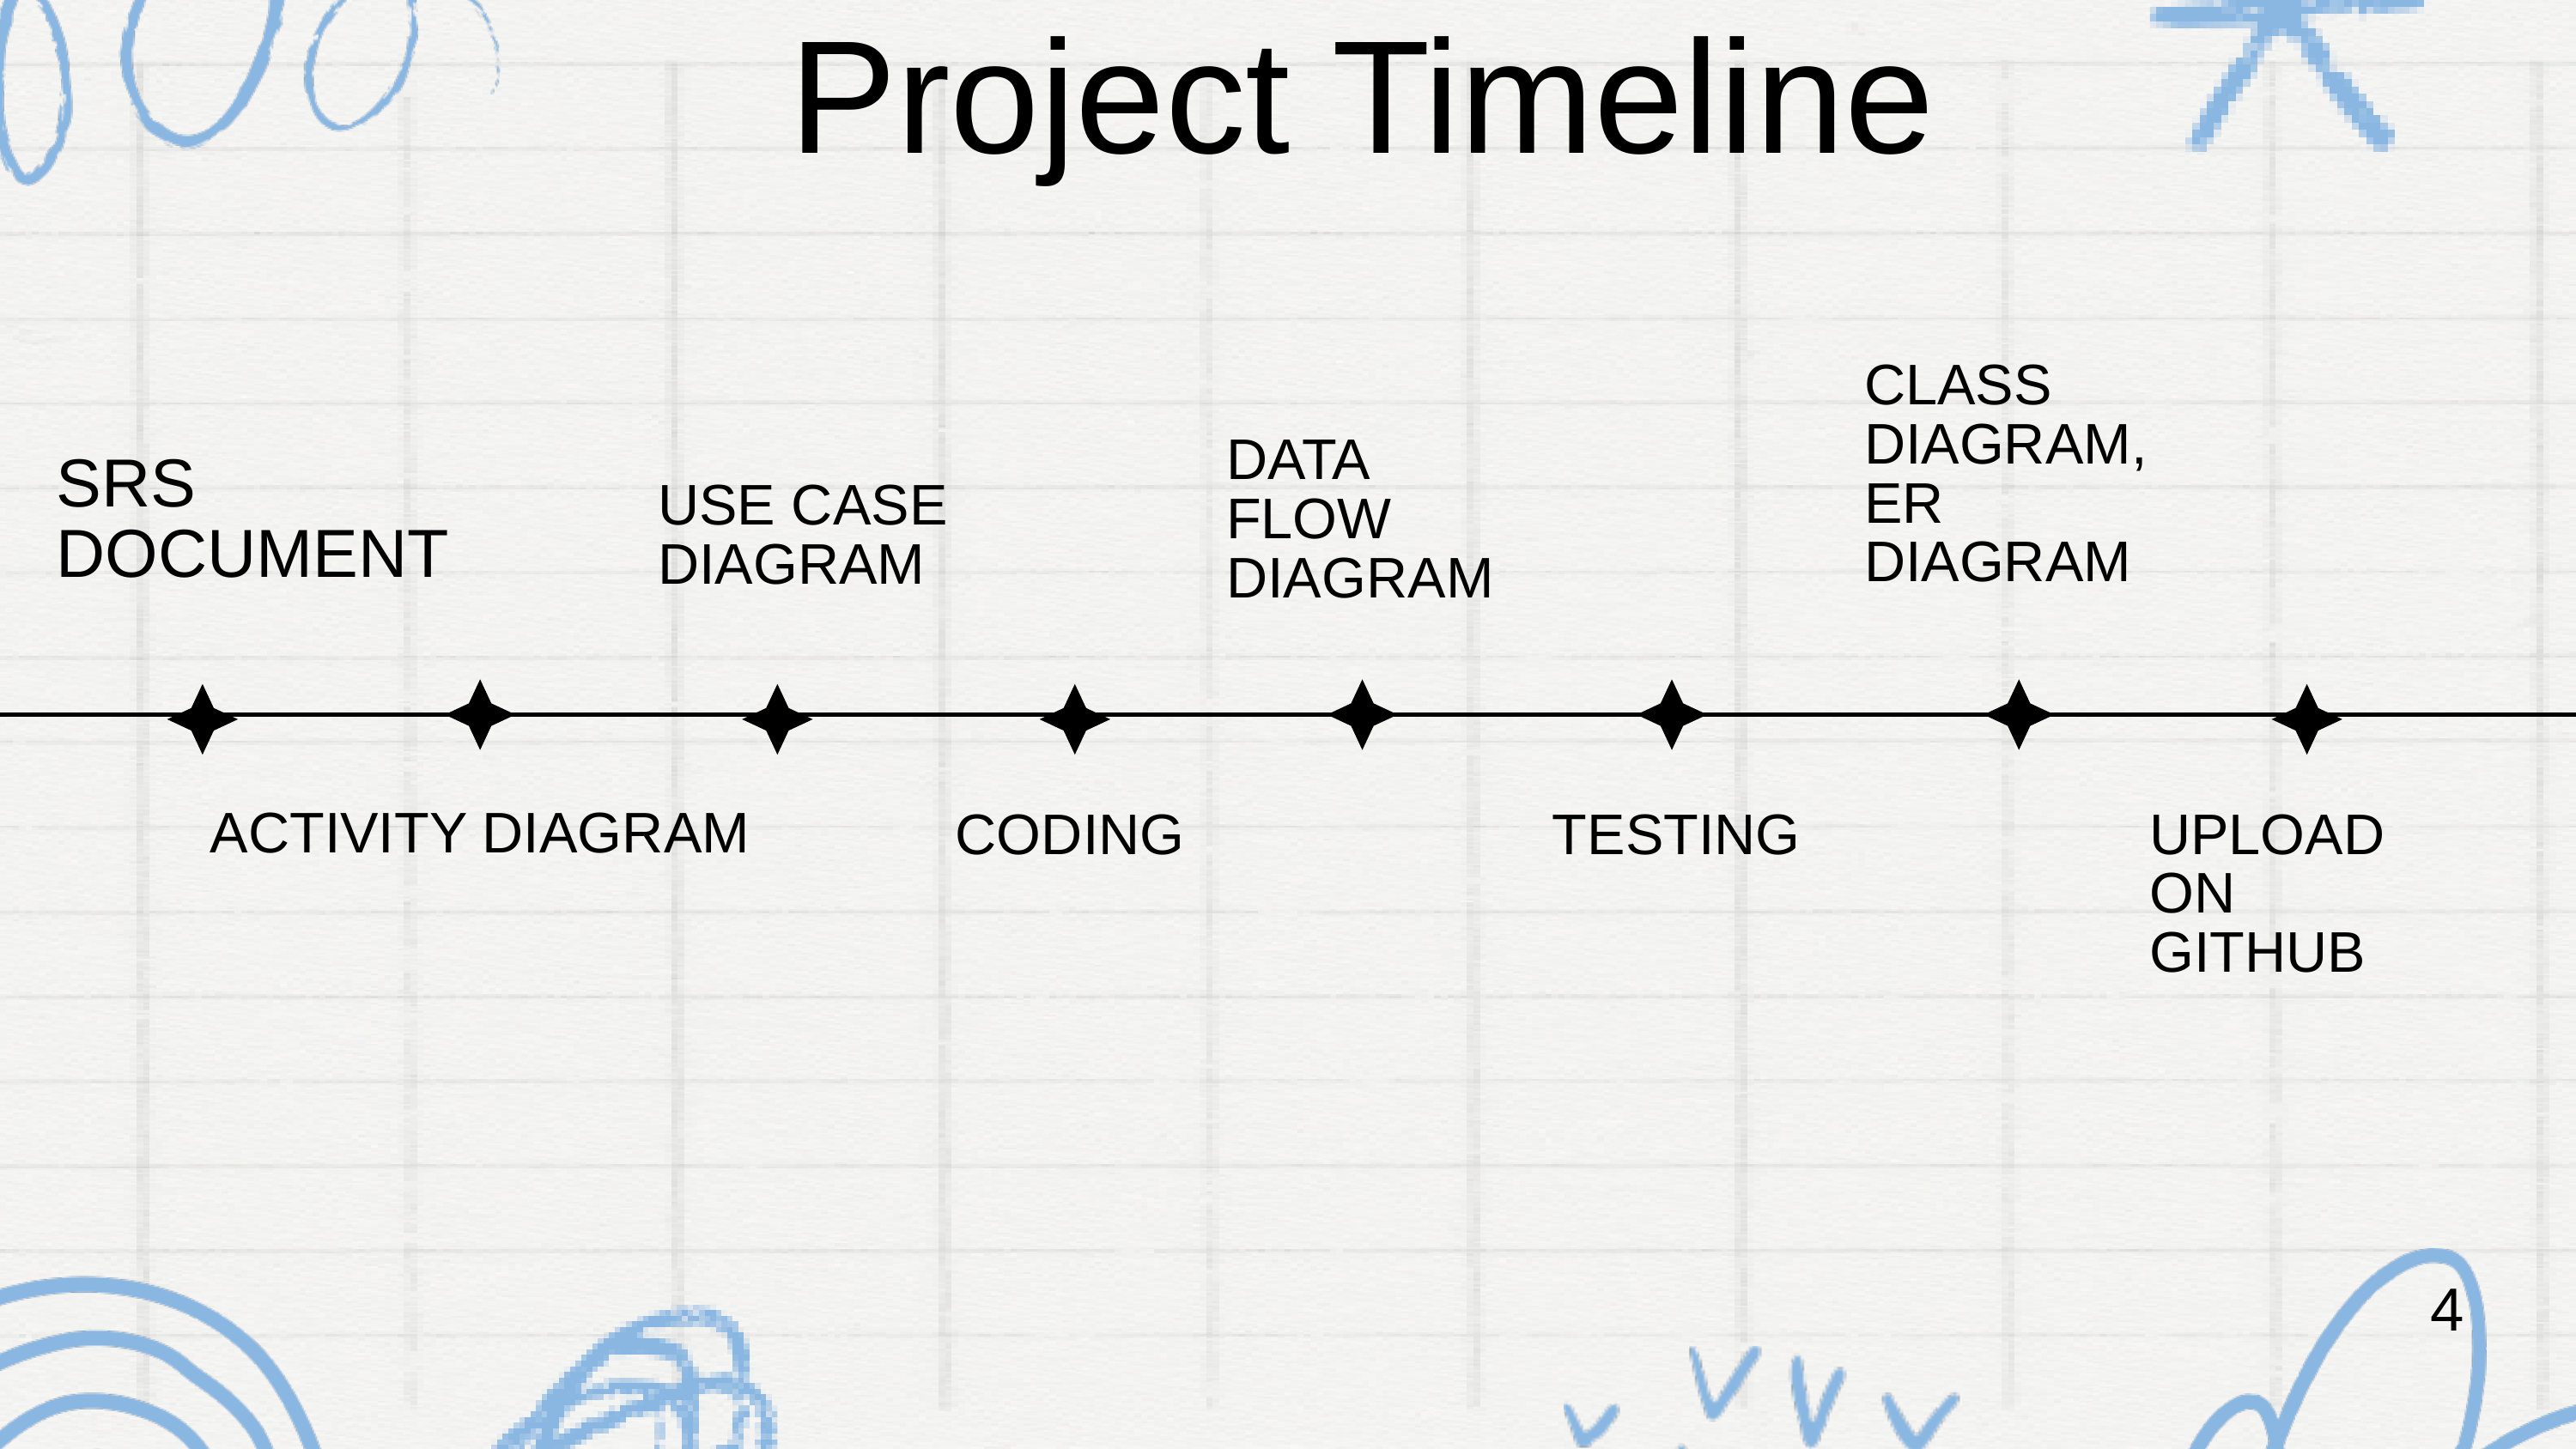

Project Timeline
CLASS DIAGRAM, ER DIAGRAM​
DATA FLOW DIAGRAM​
SRS DOCUMENT
USE CASE DIAGRAM​

ACTIVITY DIAGRAM
CODING​
TESTING​
UPLOAD ON GITHUB​

4